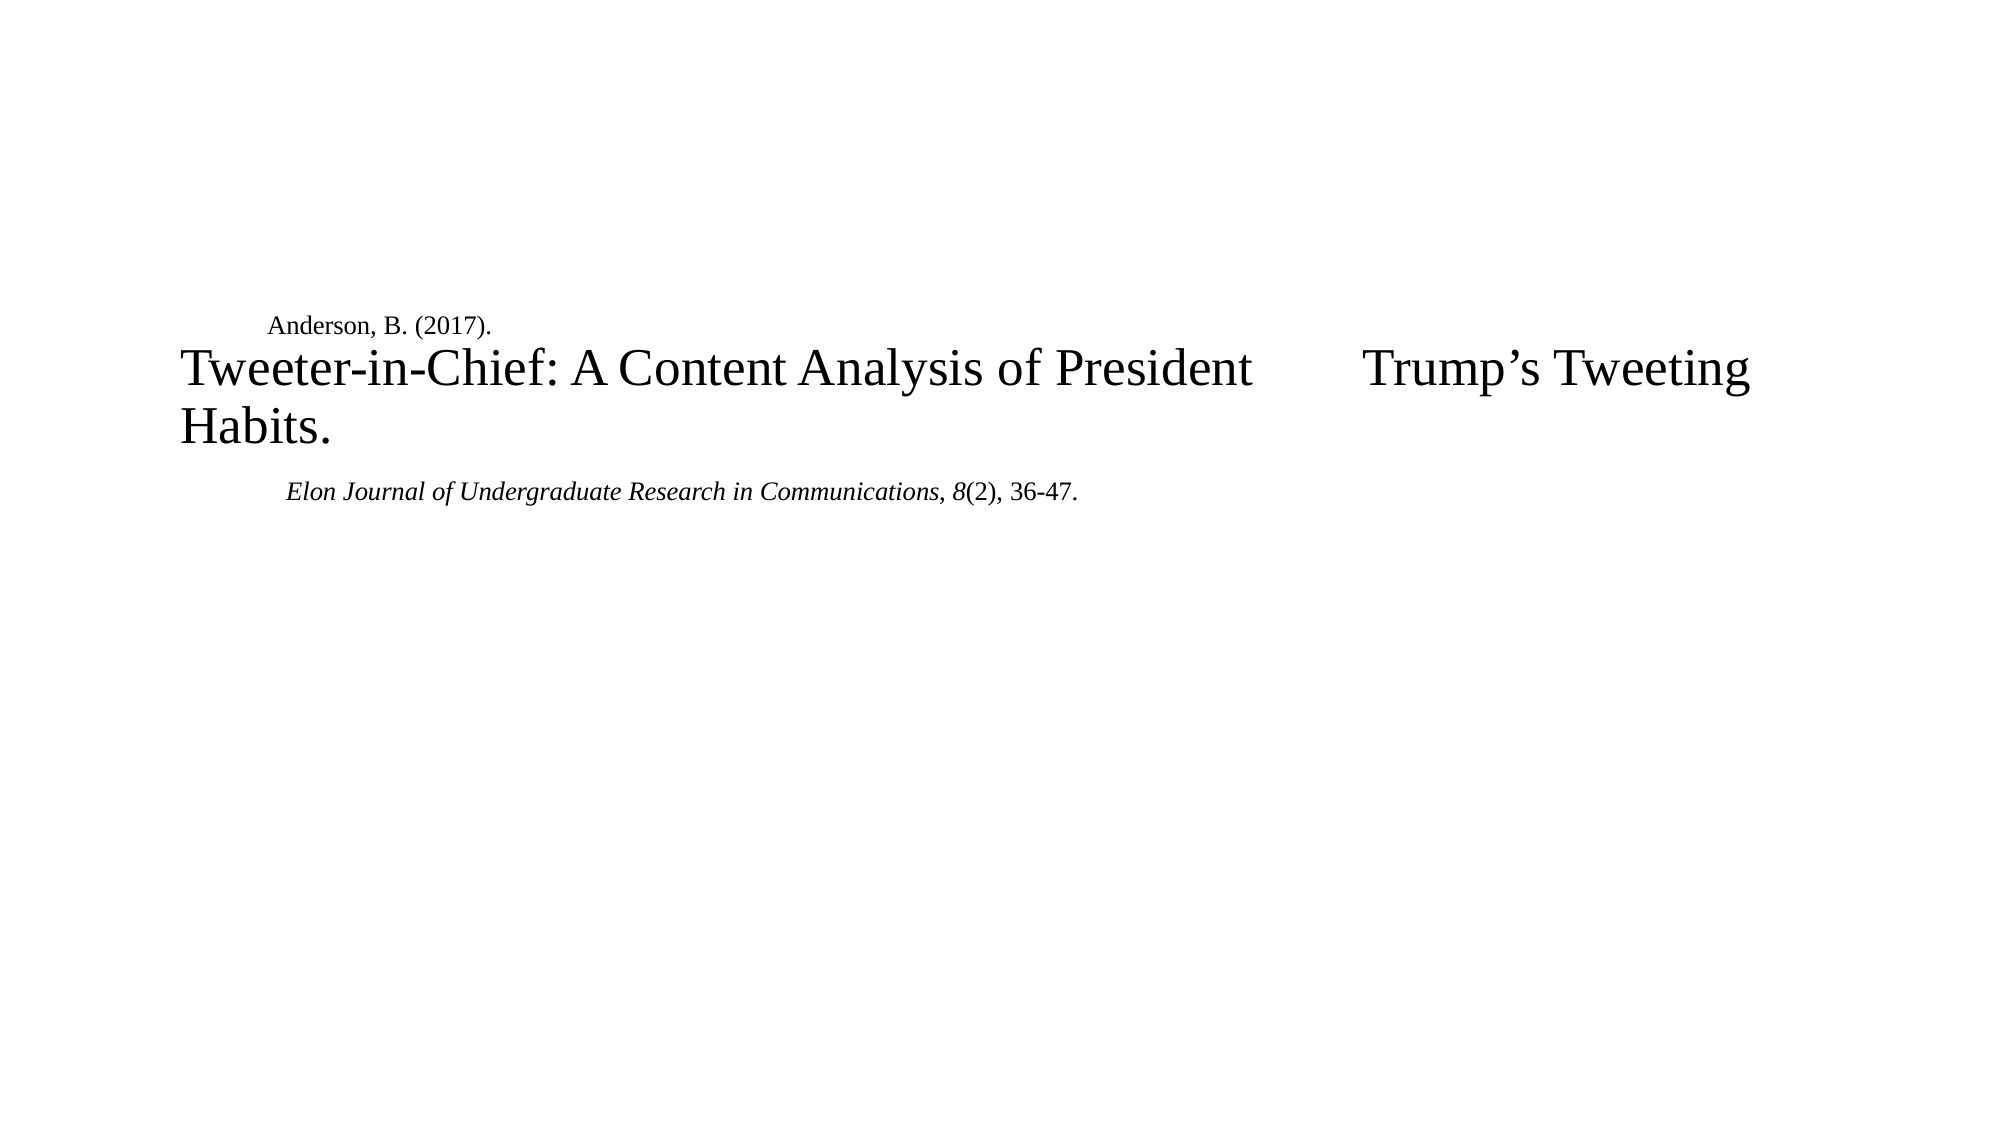

# Anderson, B. (2017). Tweeter-in-Chief: A Content Analysis of President 		    Trump’s Tweeting Habits. Elon Journal of Undergraduate Research in Communications, 8(2), 36-47.